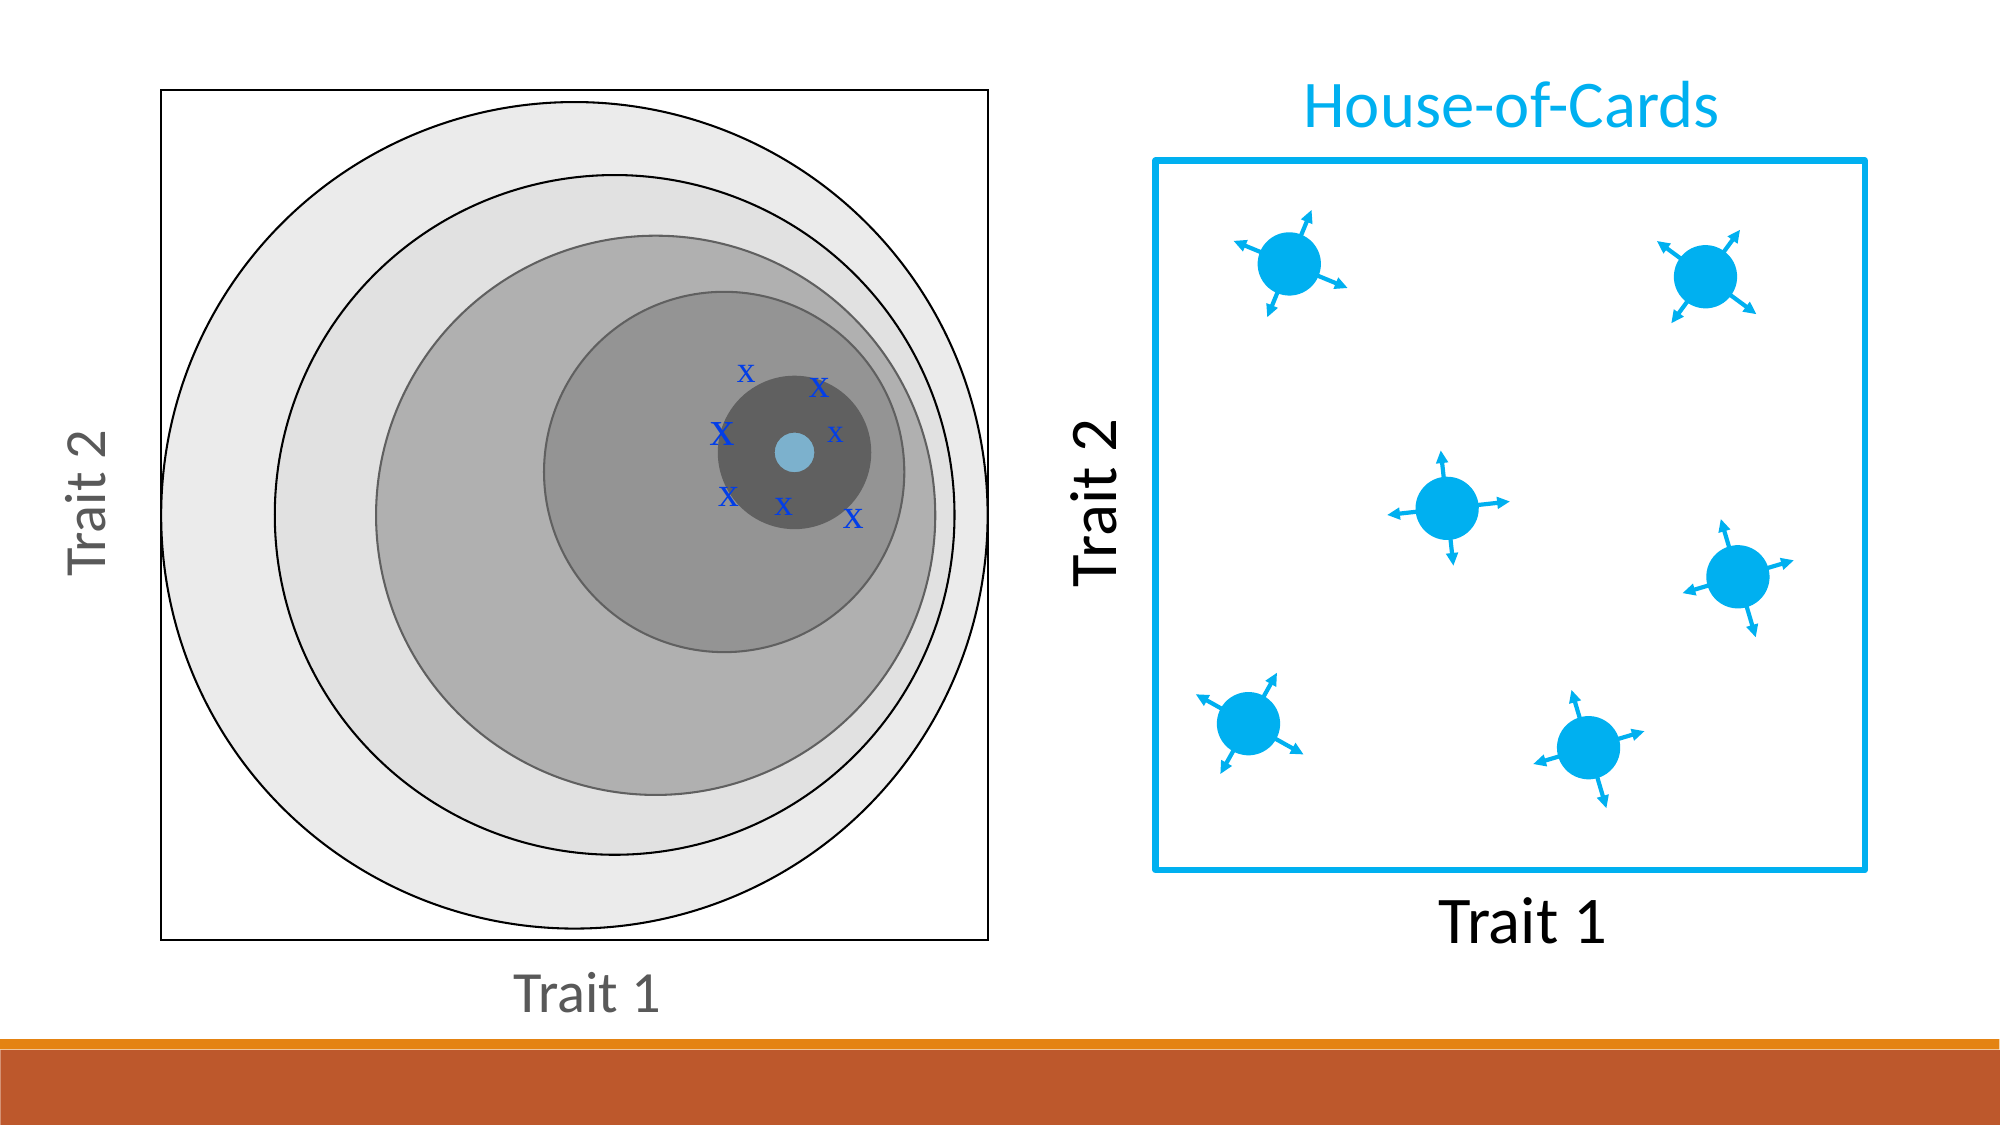

House-of-Cards

x
x

x
x

Trait 2
x
Trait 2
x
x

Trait 1
Trait 1